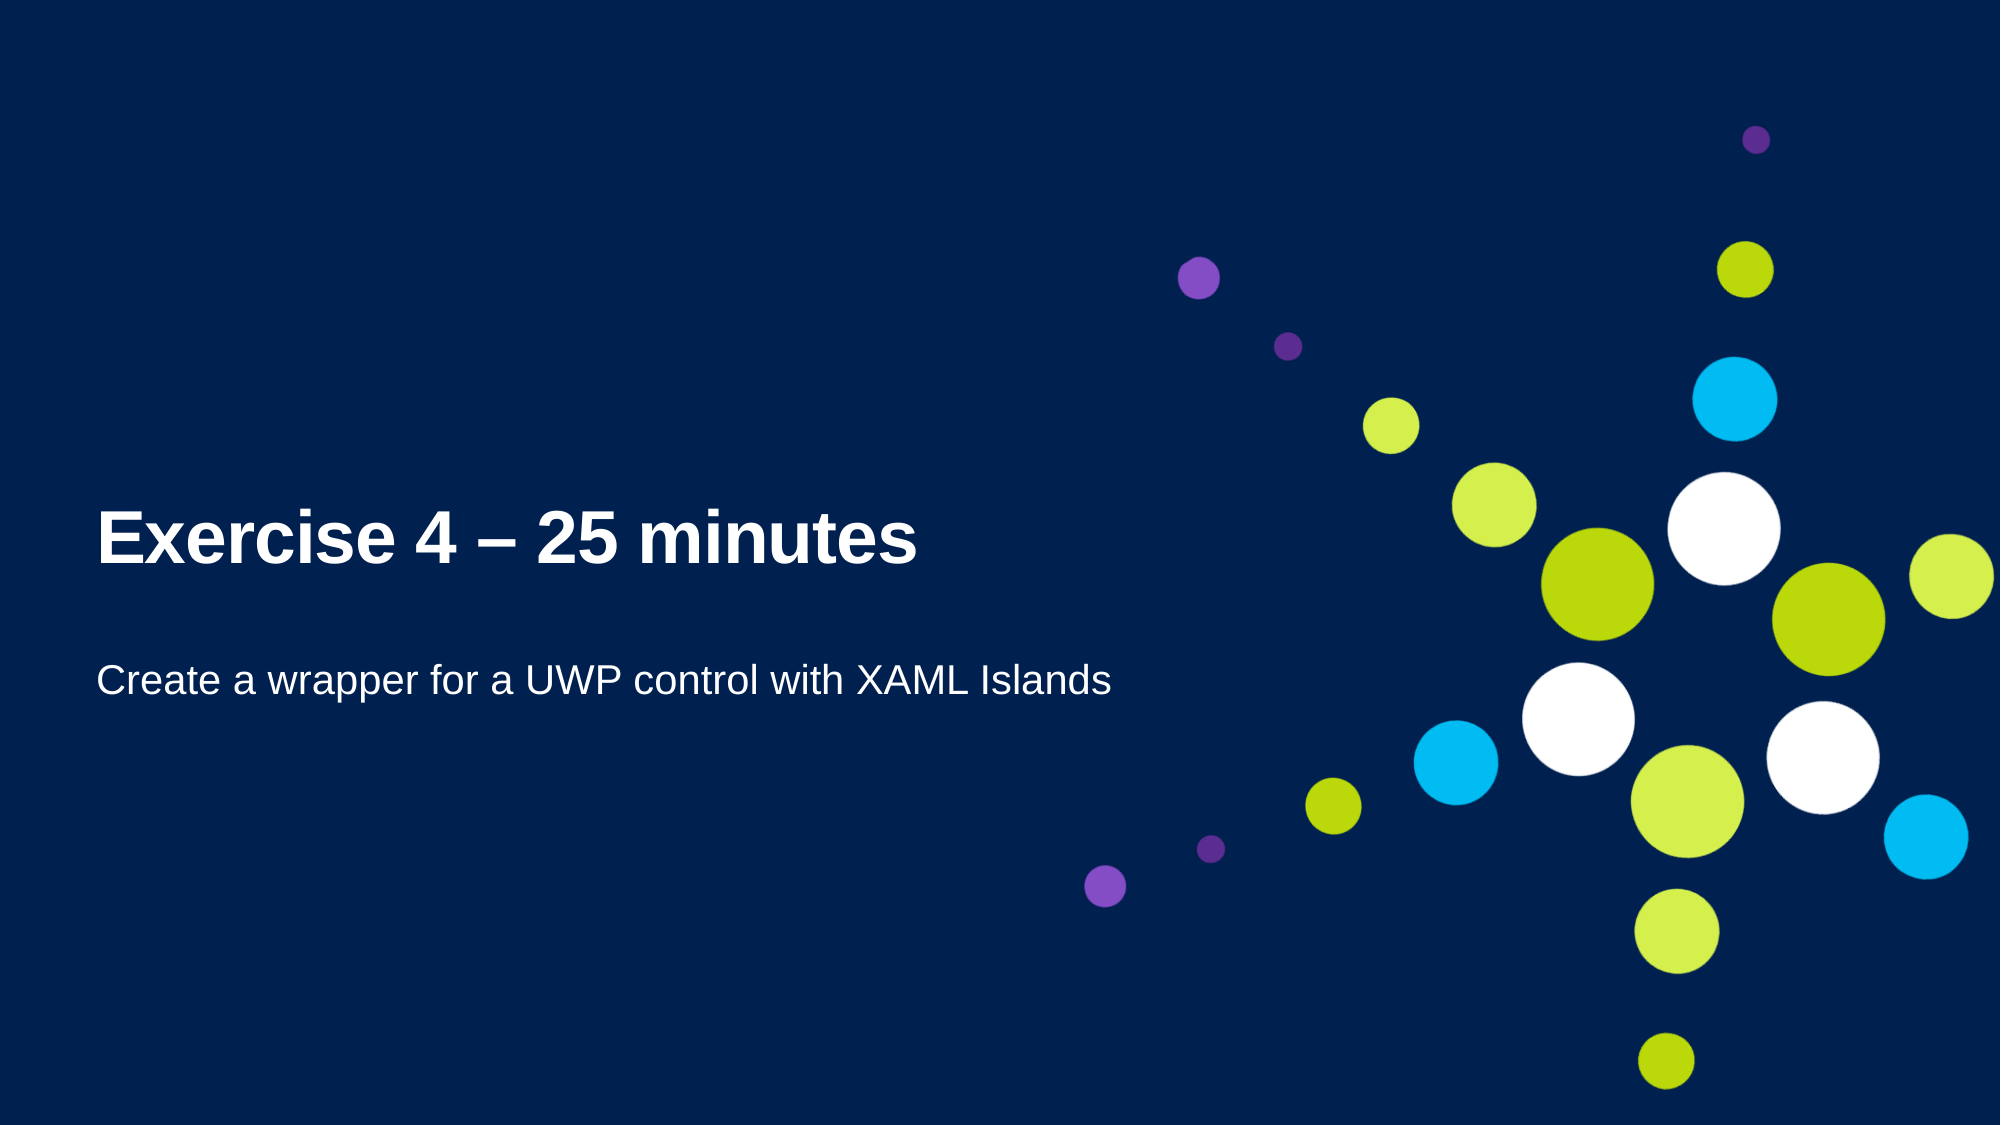

# Exercise 4 – 25 minutes
Create a wrapper for a UWP control with XAML Islands